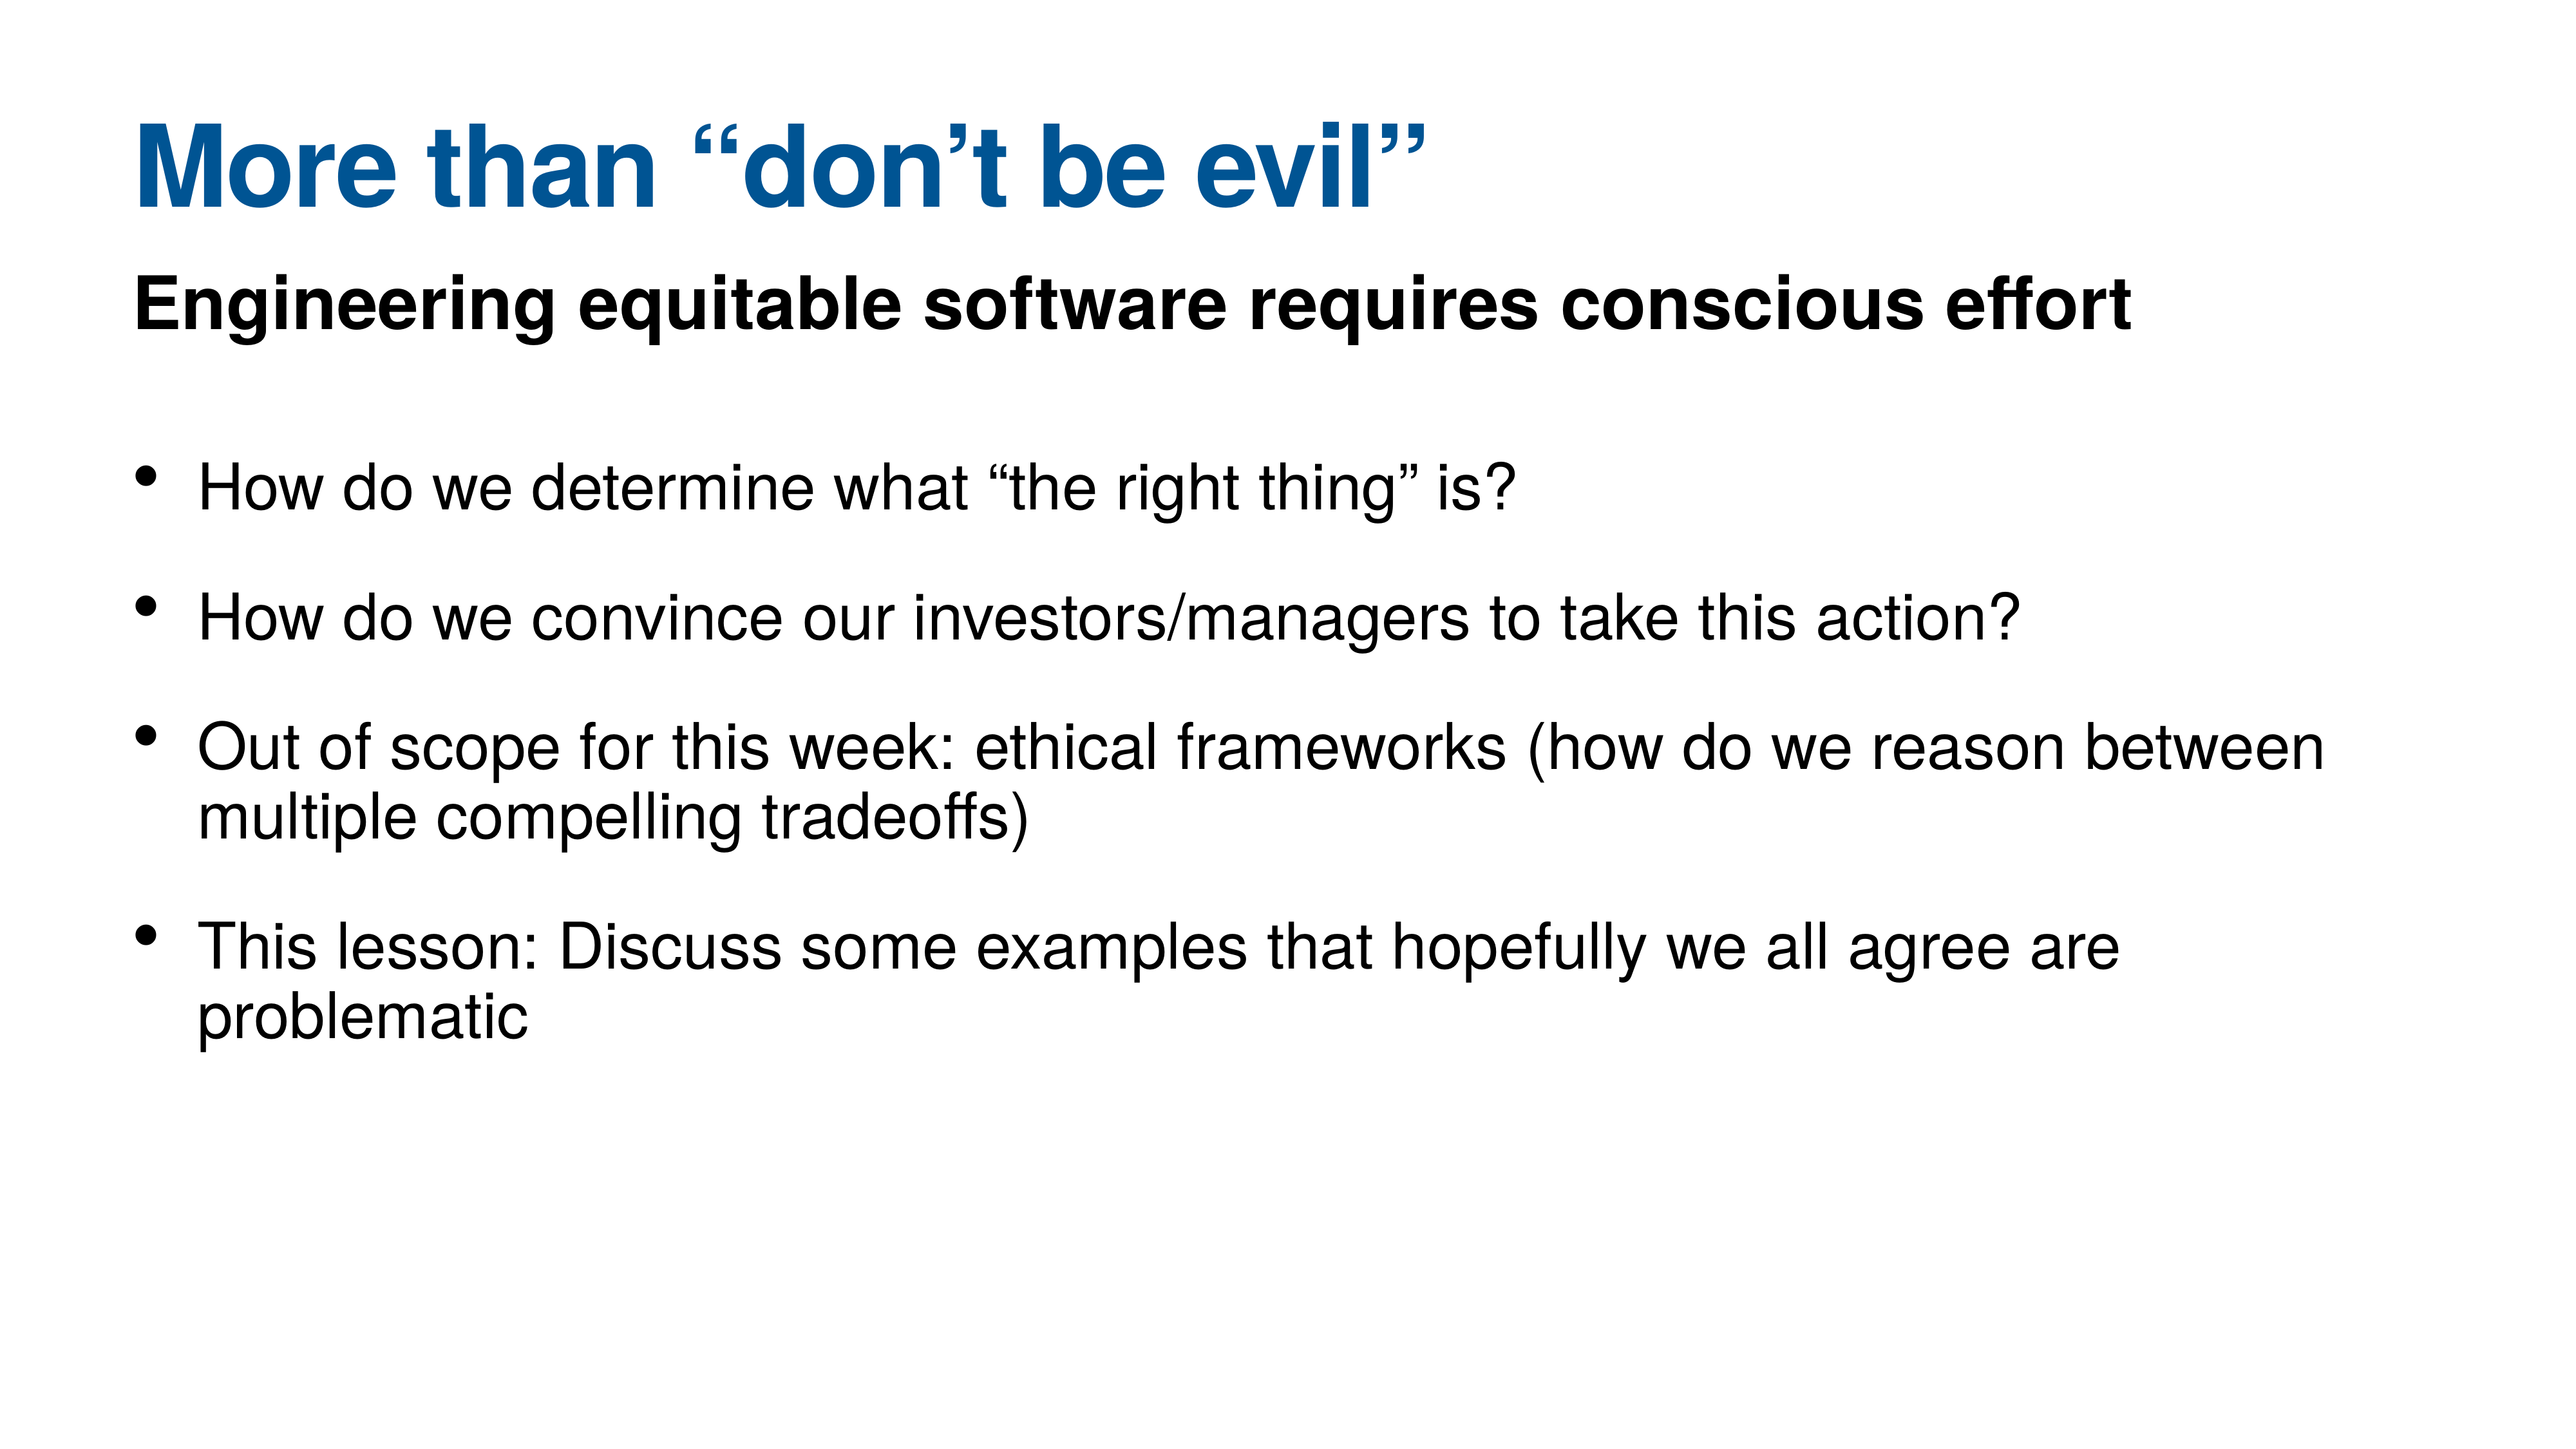

# More than “don’t be evil”
Engineering equitable software requires conscious effort
How do we determine what “the right thing” is?
How do we convince our investors/managers to take this action?
Out of scope for this week: ethical frameworks (how do we reason between multiple compelling tradeoffs)
This lesson: Discuss some examples that hopefully we all agree are problematic